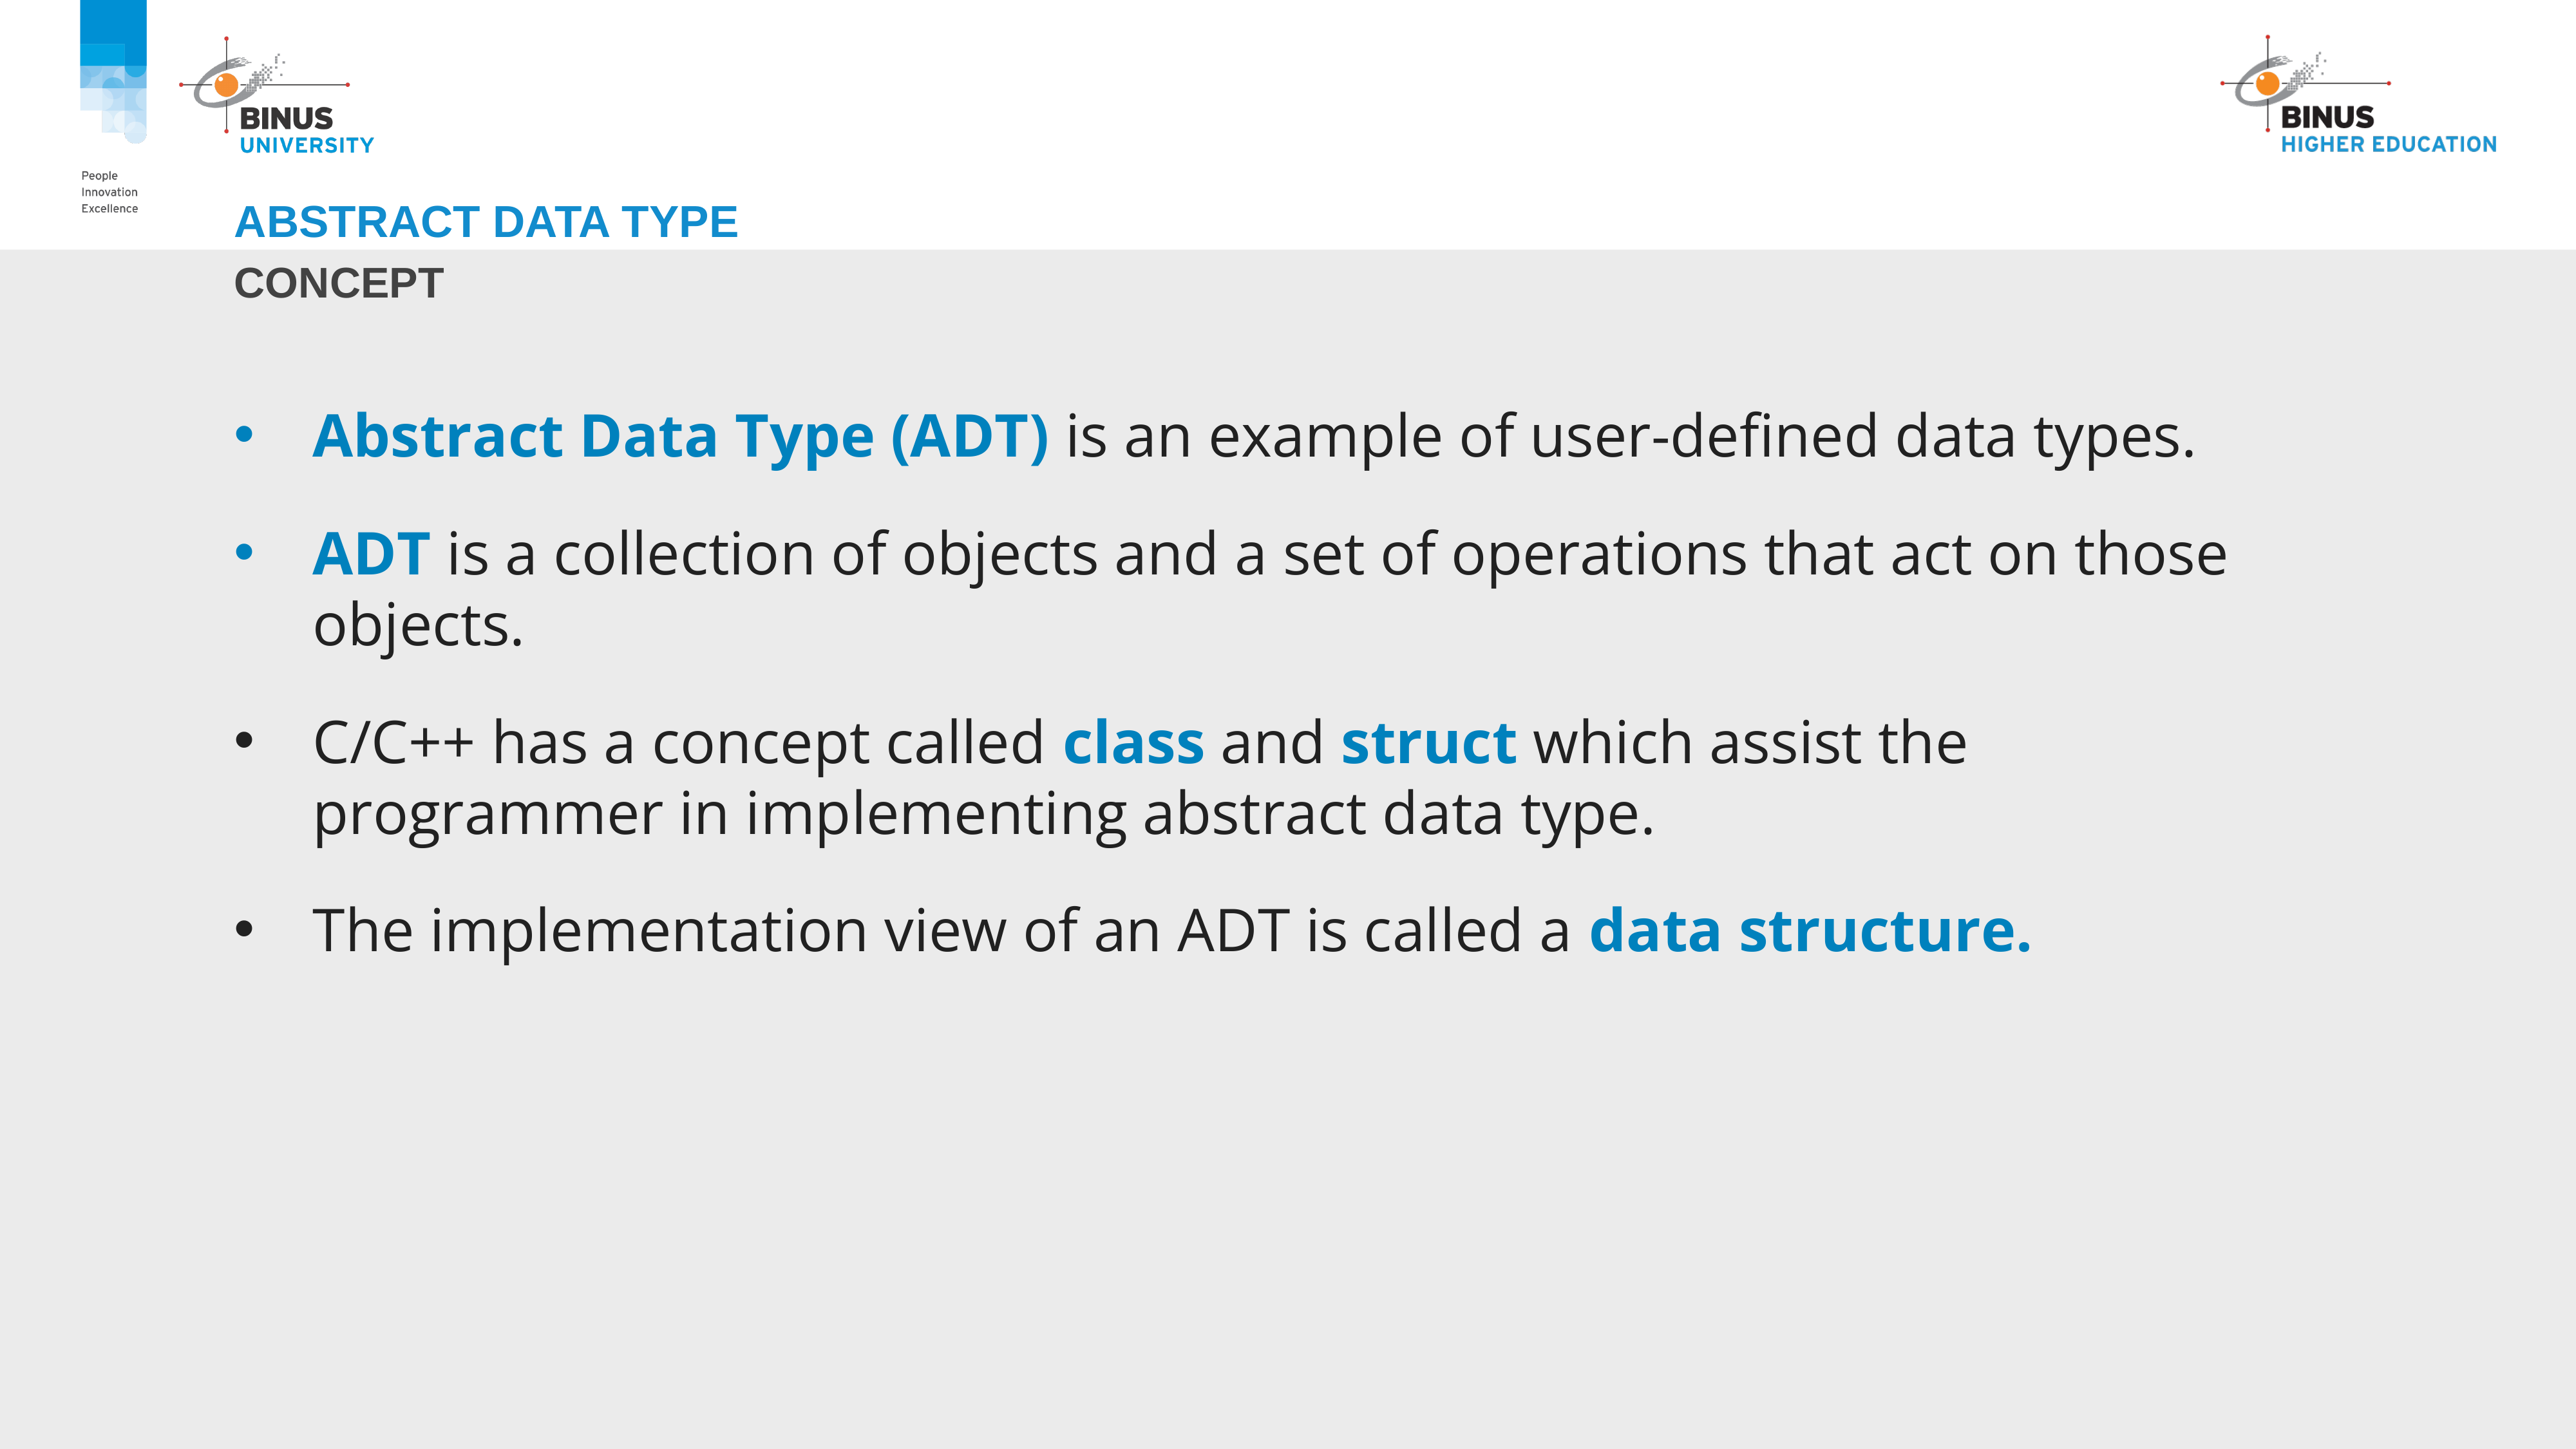

# Abstract data type
concept
Abstract Data Type (ADT) is an example of user-defined data types.
ADT is a collection of objects and a set of operations that act on those objects.
C/C++ has a concept called class and struct which assist the programmer in implementing abstract data type.
The implementation view of an ADT is called a data structure.